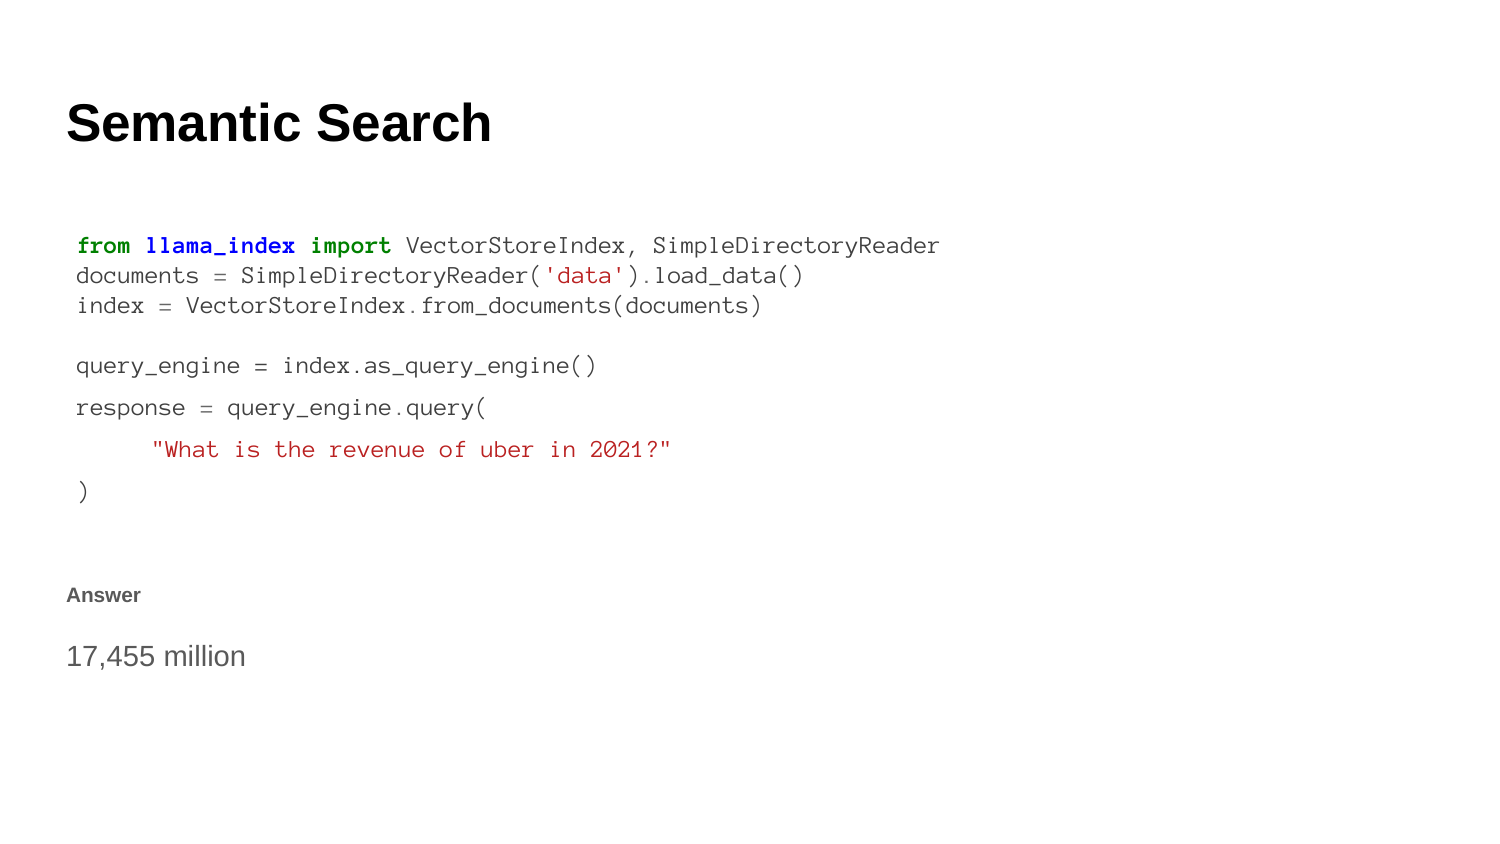

# Semantic Search
from llama_index import VectorStoreIndex, SimpleDirectoryReader
documents = SimpleDirectoryReader('data').load_data()
index = VectorStoreIndex.from_documents(documents)

query_engine = index.as_query_engine()
response = query_engine.query(
"What is the revenue of uber in 2021?"
)

Answer
17,455 million